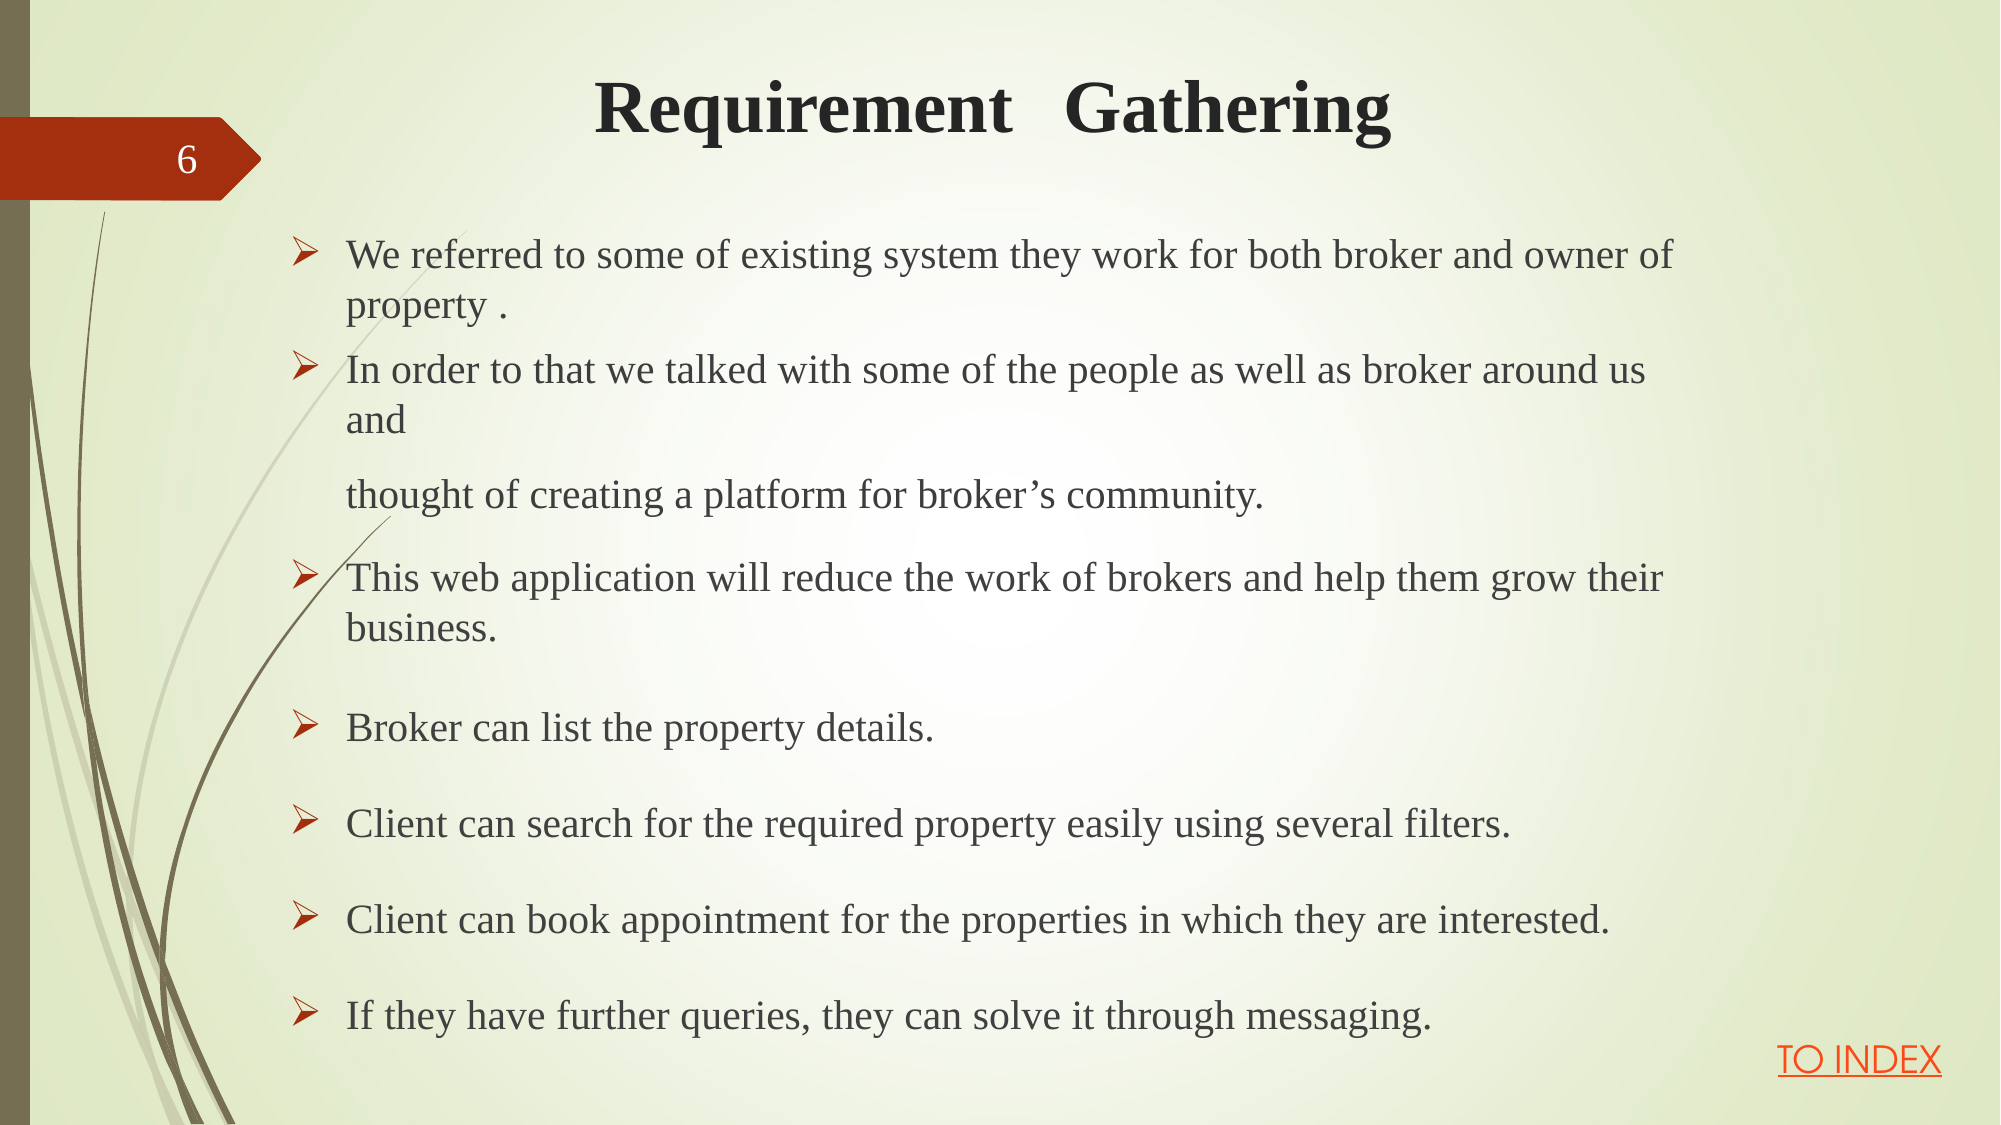

# Requirement	 Gathering

6
We referred to some of existing system they work for both broker and owner of  property .
In order to that we talked with some of the people as well as broker around us and
	thought of creating a platform for broker’s community.
This web application will reduce the work of brokers and help them grow their  business.

Broker can list the property details.
Client can search for the required property easily using several filters.
Client can book appointment for the properties in which they are interested.
If they have further queries, they can solve it through messaging.
TO INDEX